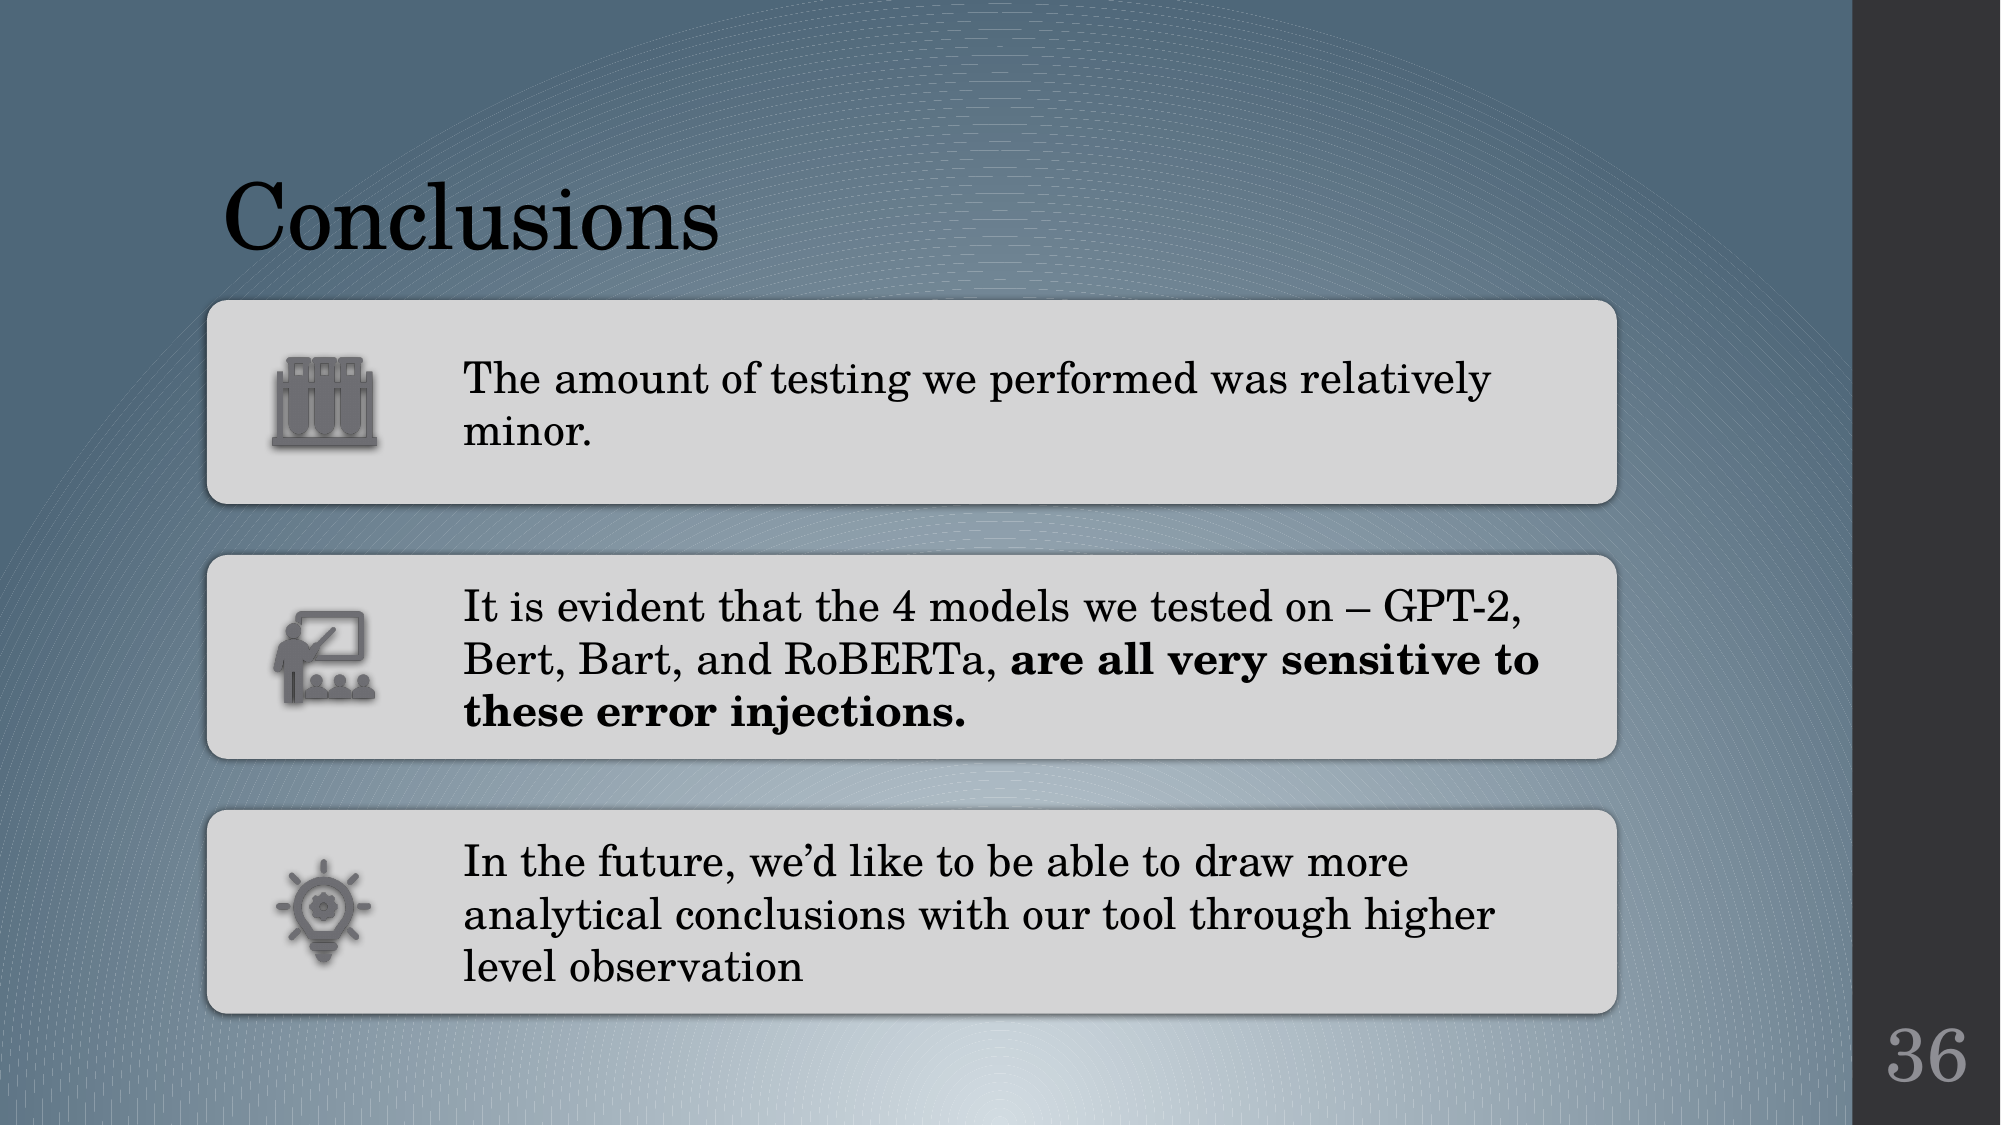

# Conclusions
The amount of testing we performed was relatively minor.
It is evident that the 4 models we tested on – GPT-2, Bert, Bart, and RoBERTa, are all very sensitive to these error injections.
In the future, we’d like to be able to draw more analytical conclusions with our tool through higher level observation
36